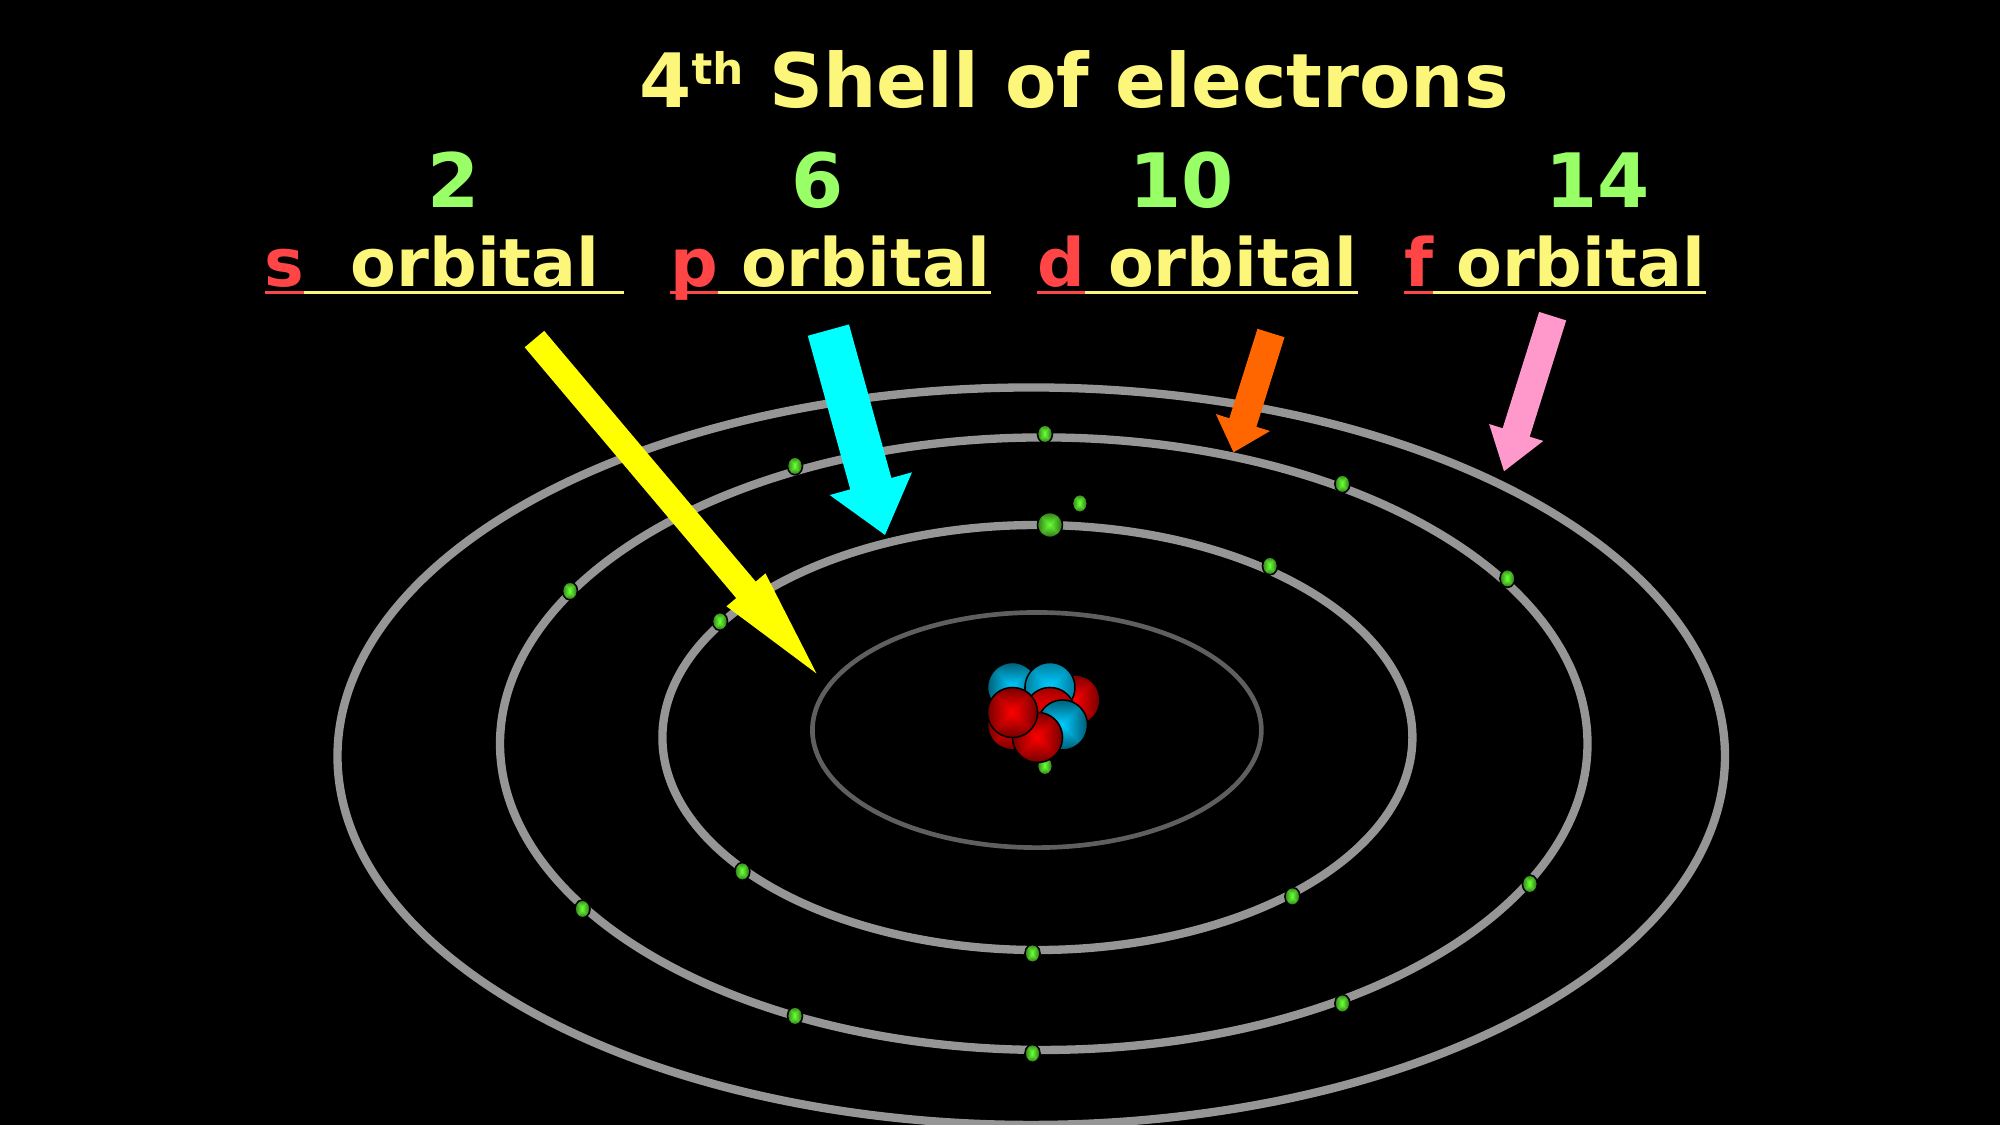

4th Shell of electrons
2            6           10            14
s  orbital   p orbital  d orbital  f orbital